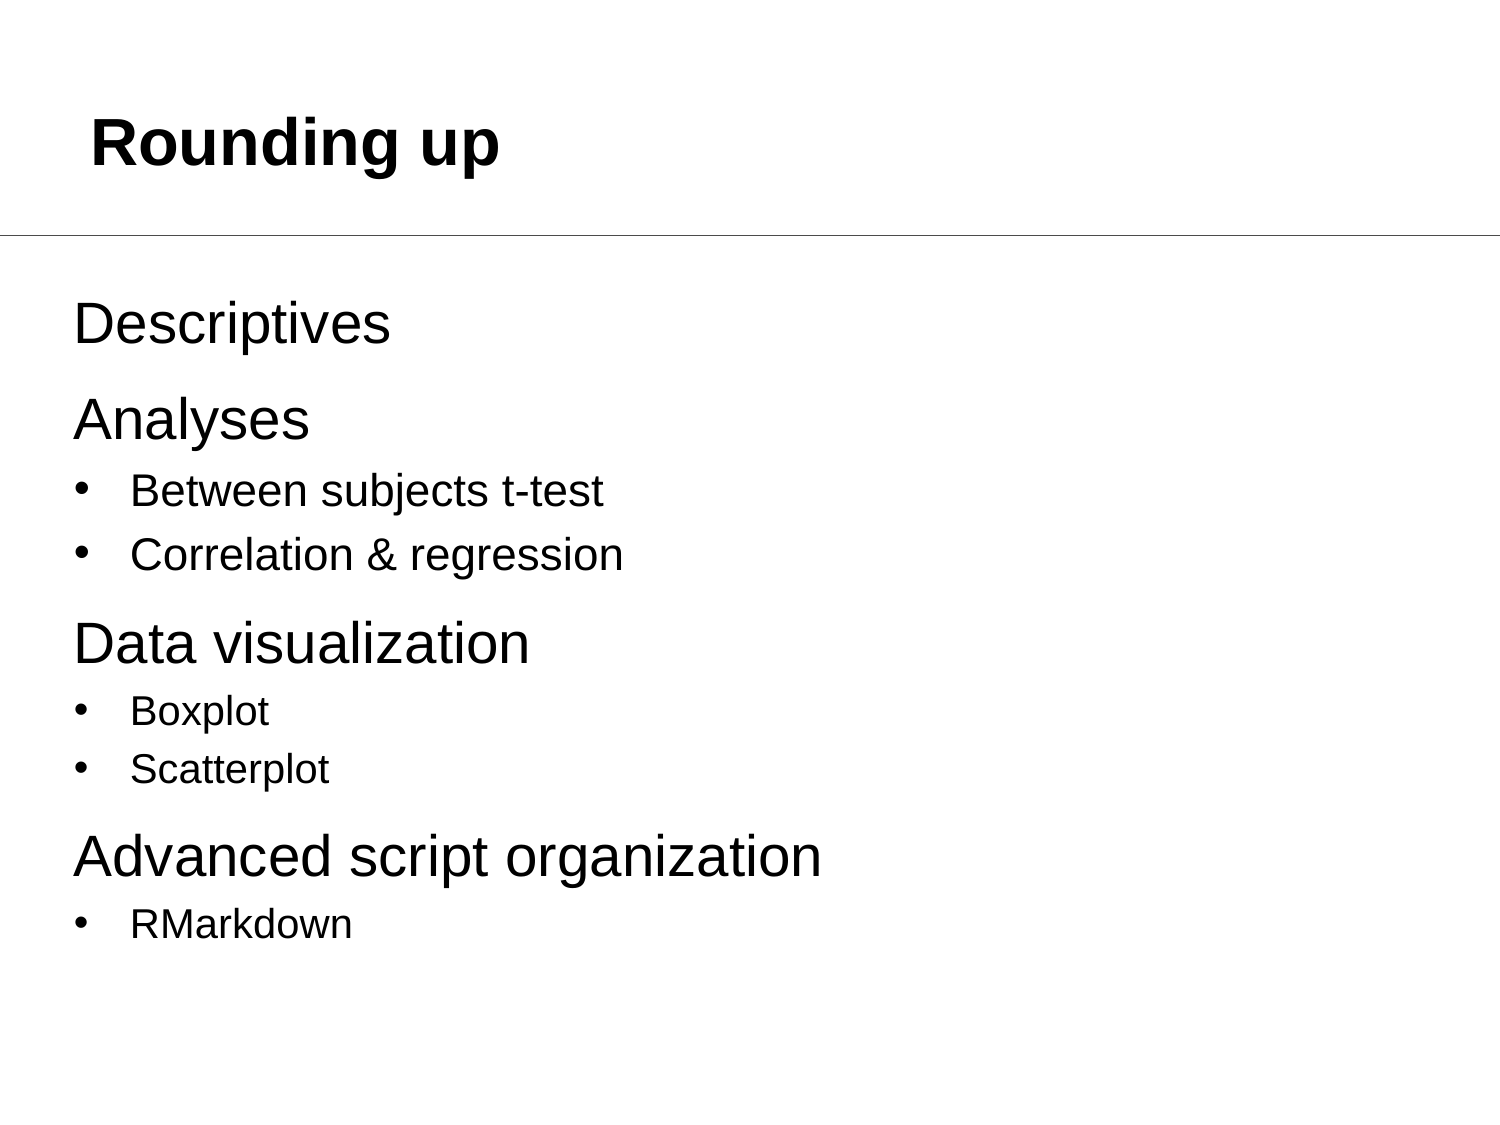

# Rounding up
Descriptives

Analyses
Between subjects t-test
Correlation & regression

Data visualization
Boxplot
Scatterplot

Advanced script organization
RMarkdown